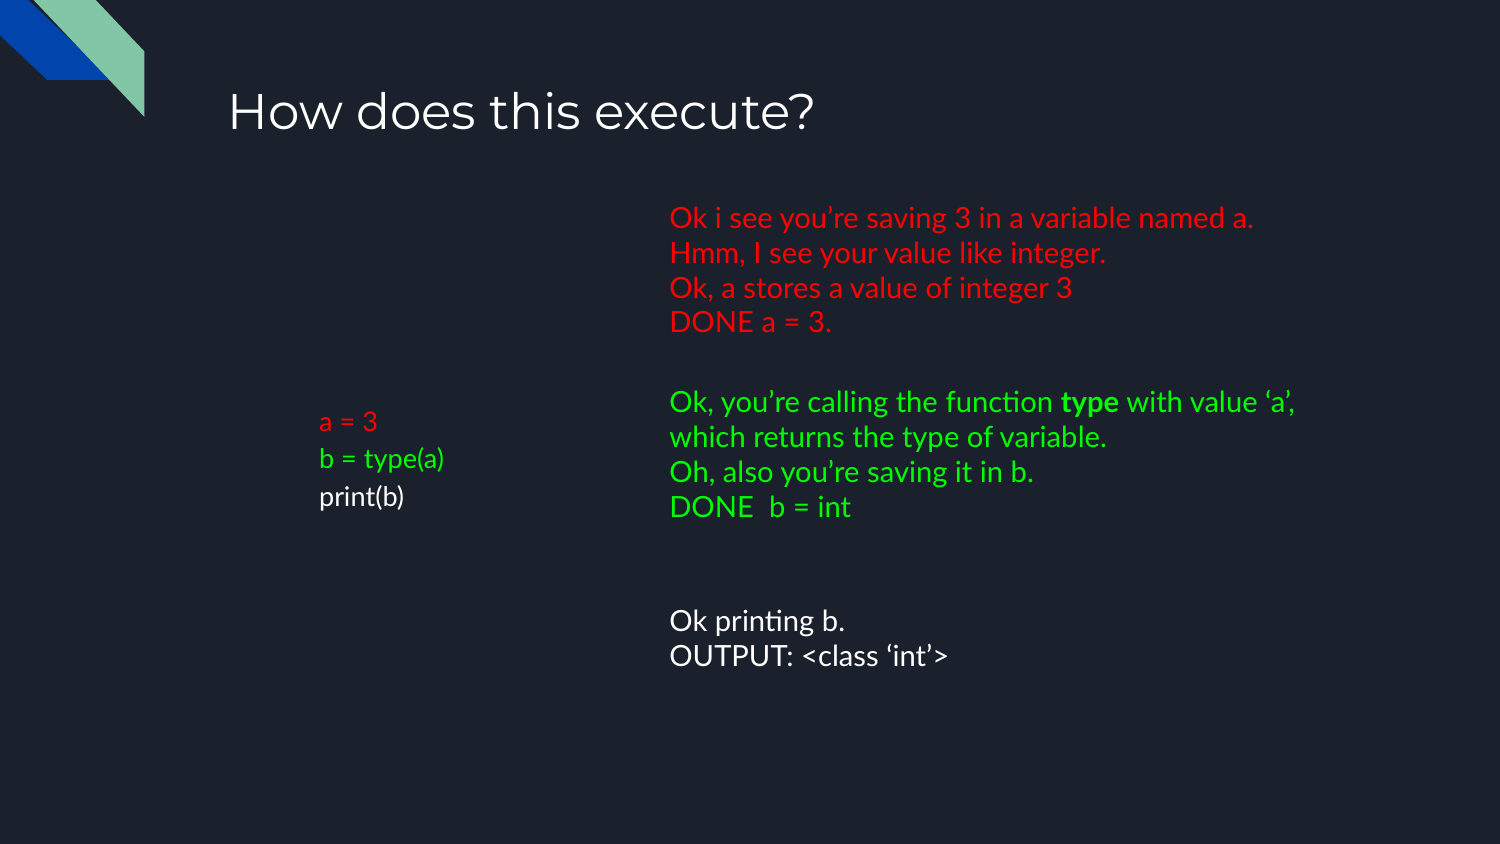

# How does this execute?
Ok i see you’re saving 3 in a variable named a.
Hmm, I see your value like integer.
Ok, a stores a value of integer 3
DONE a = 3.
Ok, you’re calling the function type with value ‘a’, which returns the type of variable.
Oh, also you’re saving it in b.
DONE  b = int
a = 3
b = type(a)
print(b)
Ok printing b.
OUTPUT: <class ‘int’>